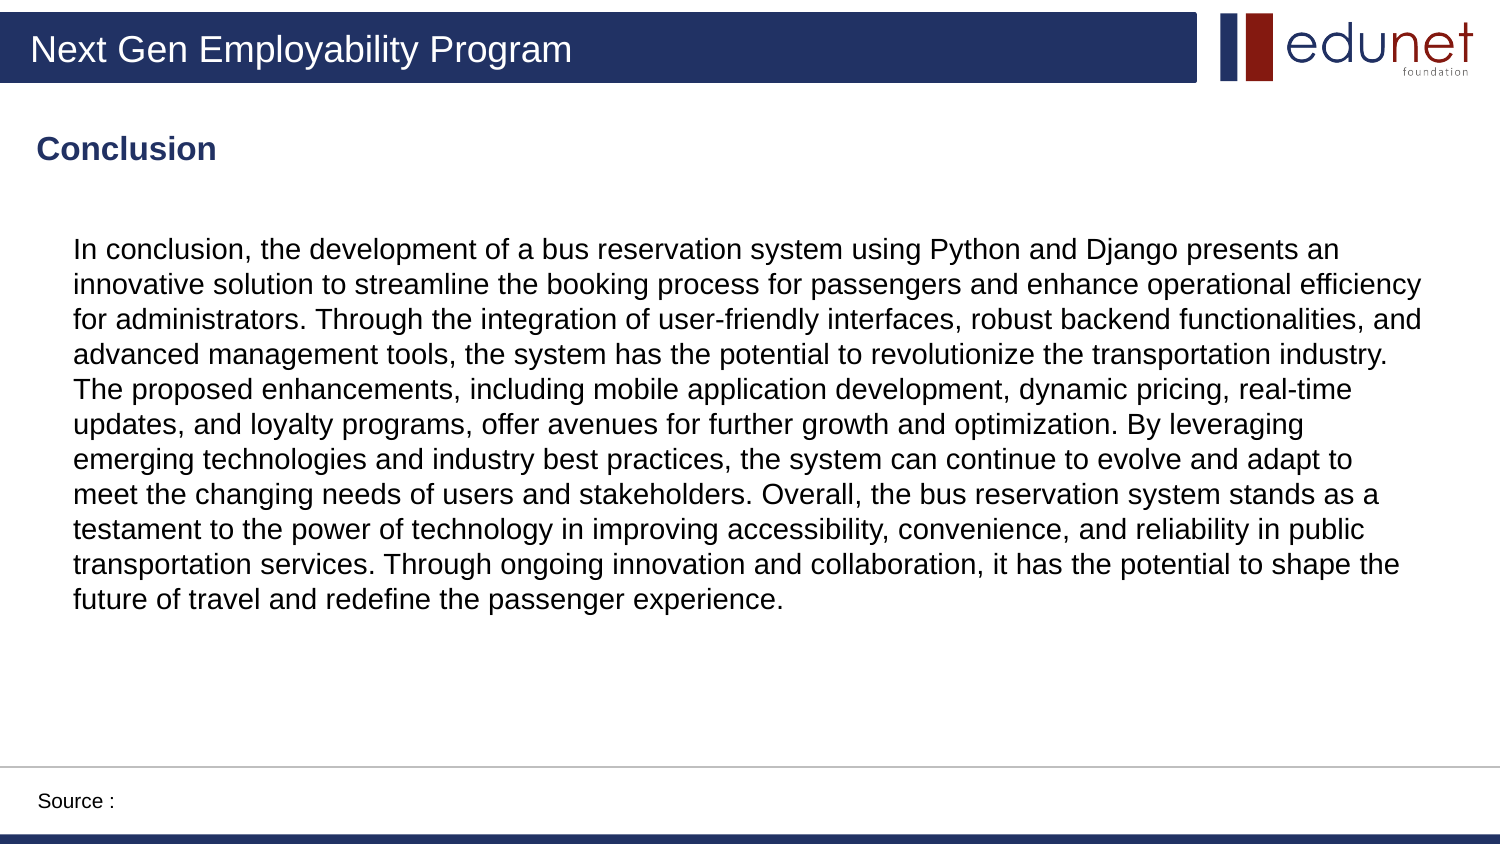

Conclusion
In conclusion, the development of a bus reservation system using Python and Django presents an innovative solution to streamline the booking process for passengers and enhance operational efficiency for administrators. Through the integration of user-friendly interfaces, robust backend functionalities, and advanced management tools, the system has the potential to revolutionize the transportation industry. The proposed enhancements, including mobile application development, dynamic pricing, real-time updates, and loyalty programs, offer avenues for further growth and optimization. By leveraging emerging technologies and industry best practices, the system can continue to evolve and adapt to meet the changing needs of users and stakeholders. Overall, the bus reservation system stands as a testament to the power of technology in improving accessibility, convenience, and reliability in public transportation services. Through ongoing innovation and collaboration, it has the potential to shape the future of travel and redefine the passenger experience.
Source :